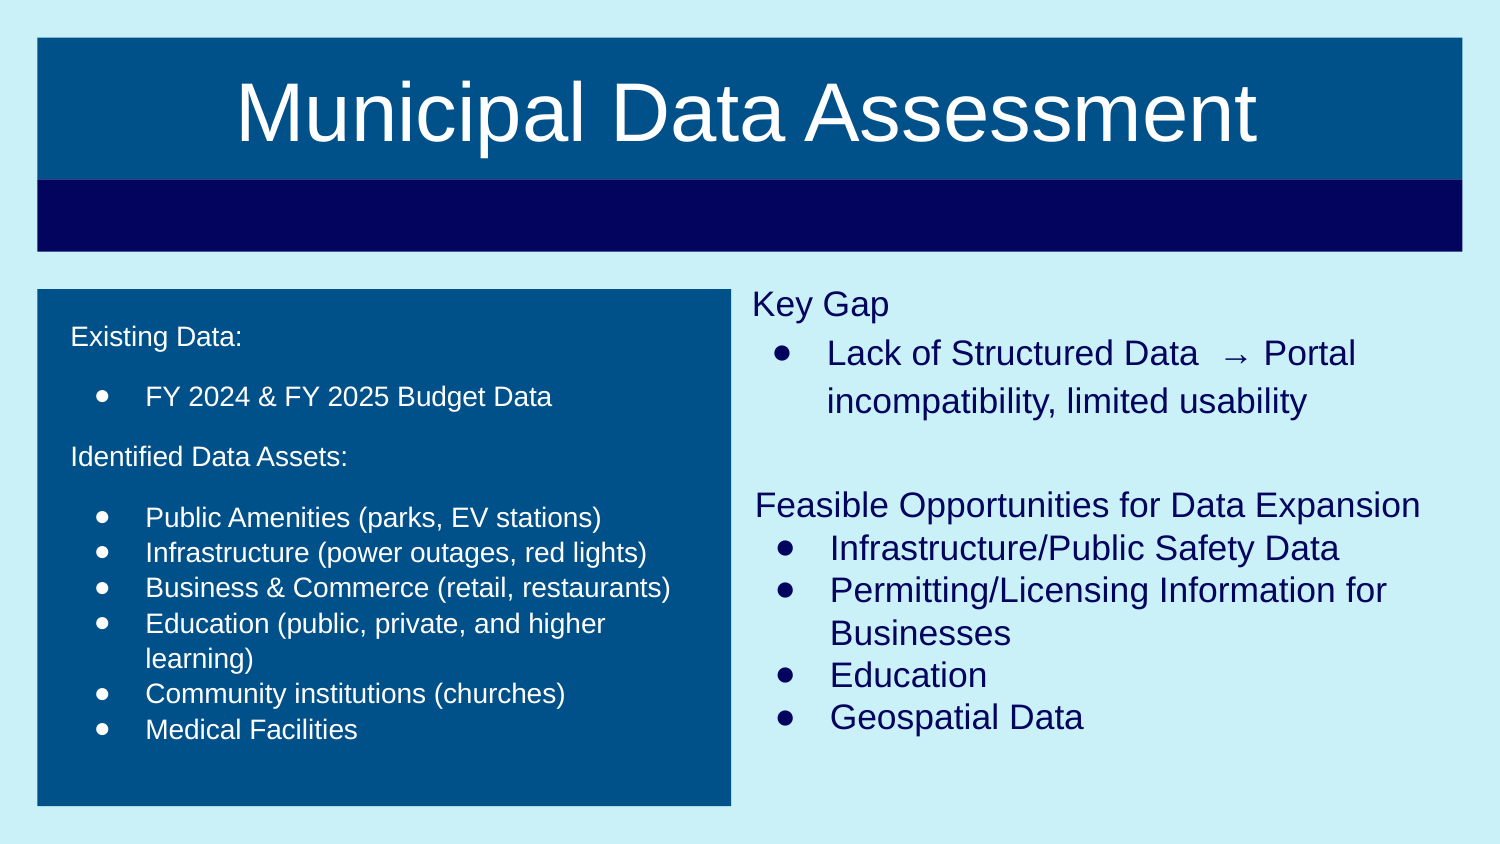

# Municipal Data Assessment
Key Gap
Lack of Structured Data  → Portal incompatibility, limited usability
Existing Data:
FY 2024 & FY 2025 Budget Data
Identified Data Assets:
Public Amenities (parks, EV stations)
Infrastructure (power outages, red lights)
Business & Commerce (retail, restaurants)
Education (public, private, and higher learning)
Community institutions (churches)
Medical Facilities
Feasible Opportunities for Data Expansion
Infrastructure/Public Safety Data
Permitting/Licensing Information for Businesses
Education
Geospatial Data